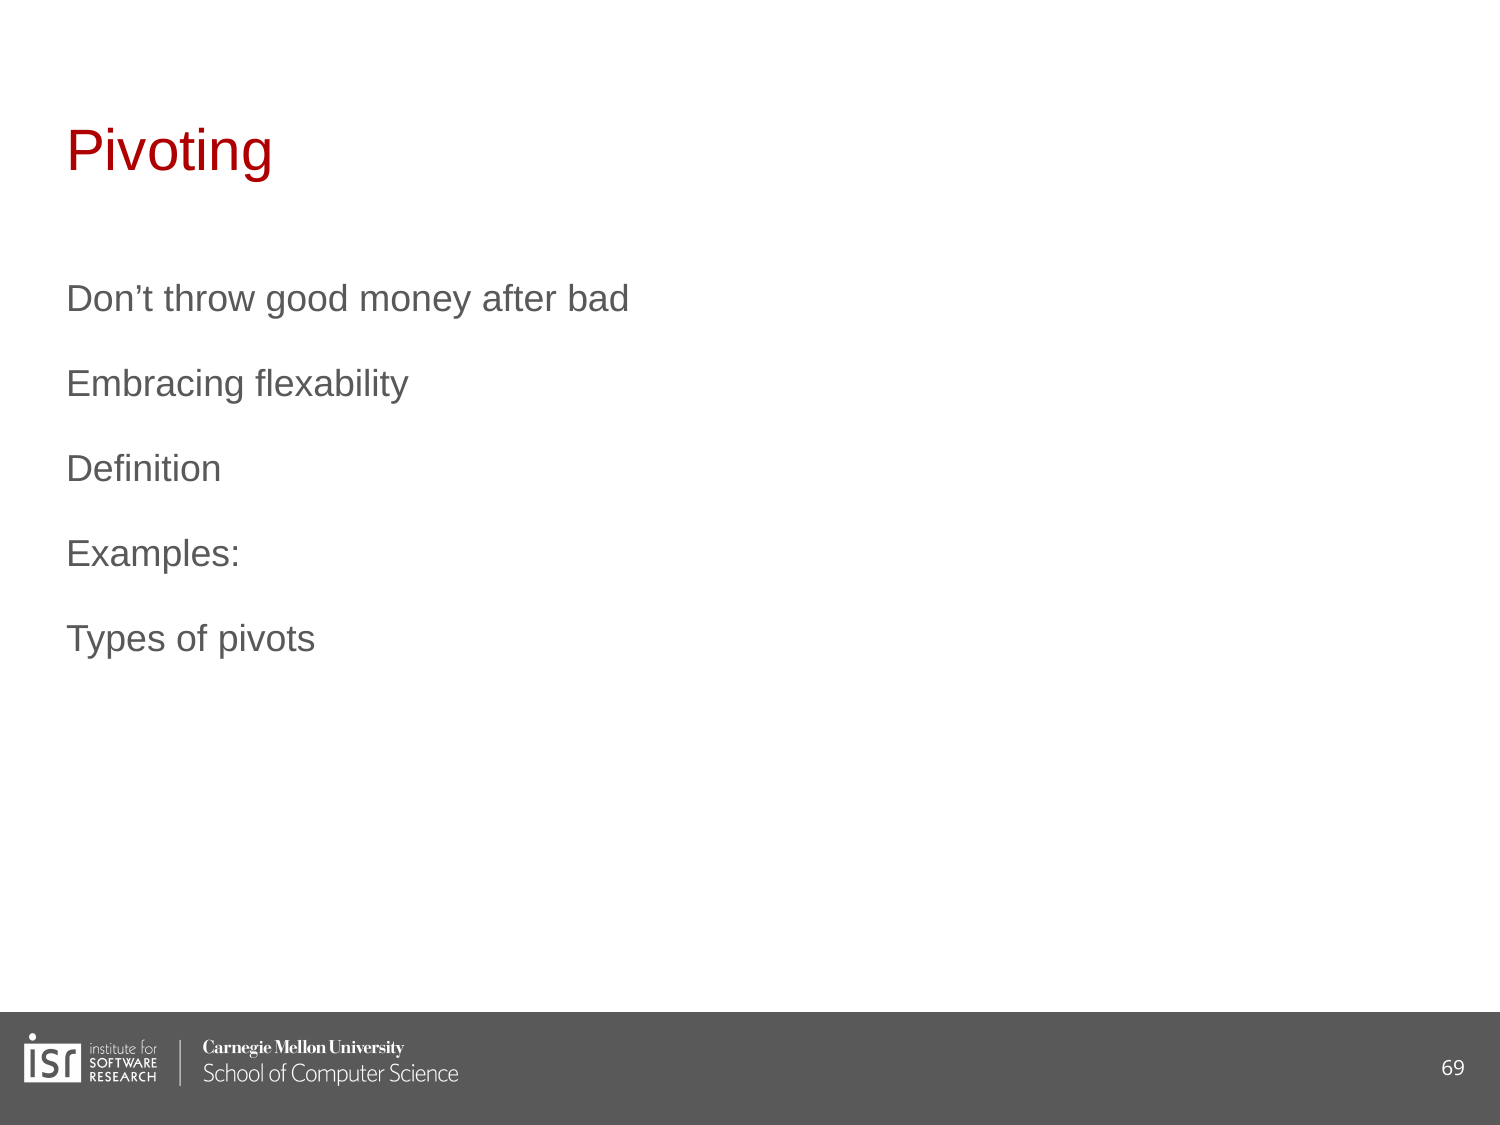

# Pivoting
Don’t throw good money after bad
Embracing flexability
Definition
Examples:
Types of pivots

69